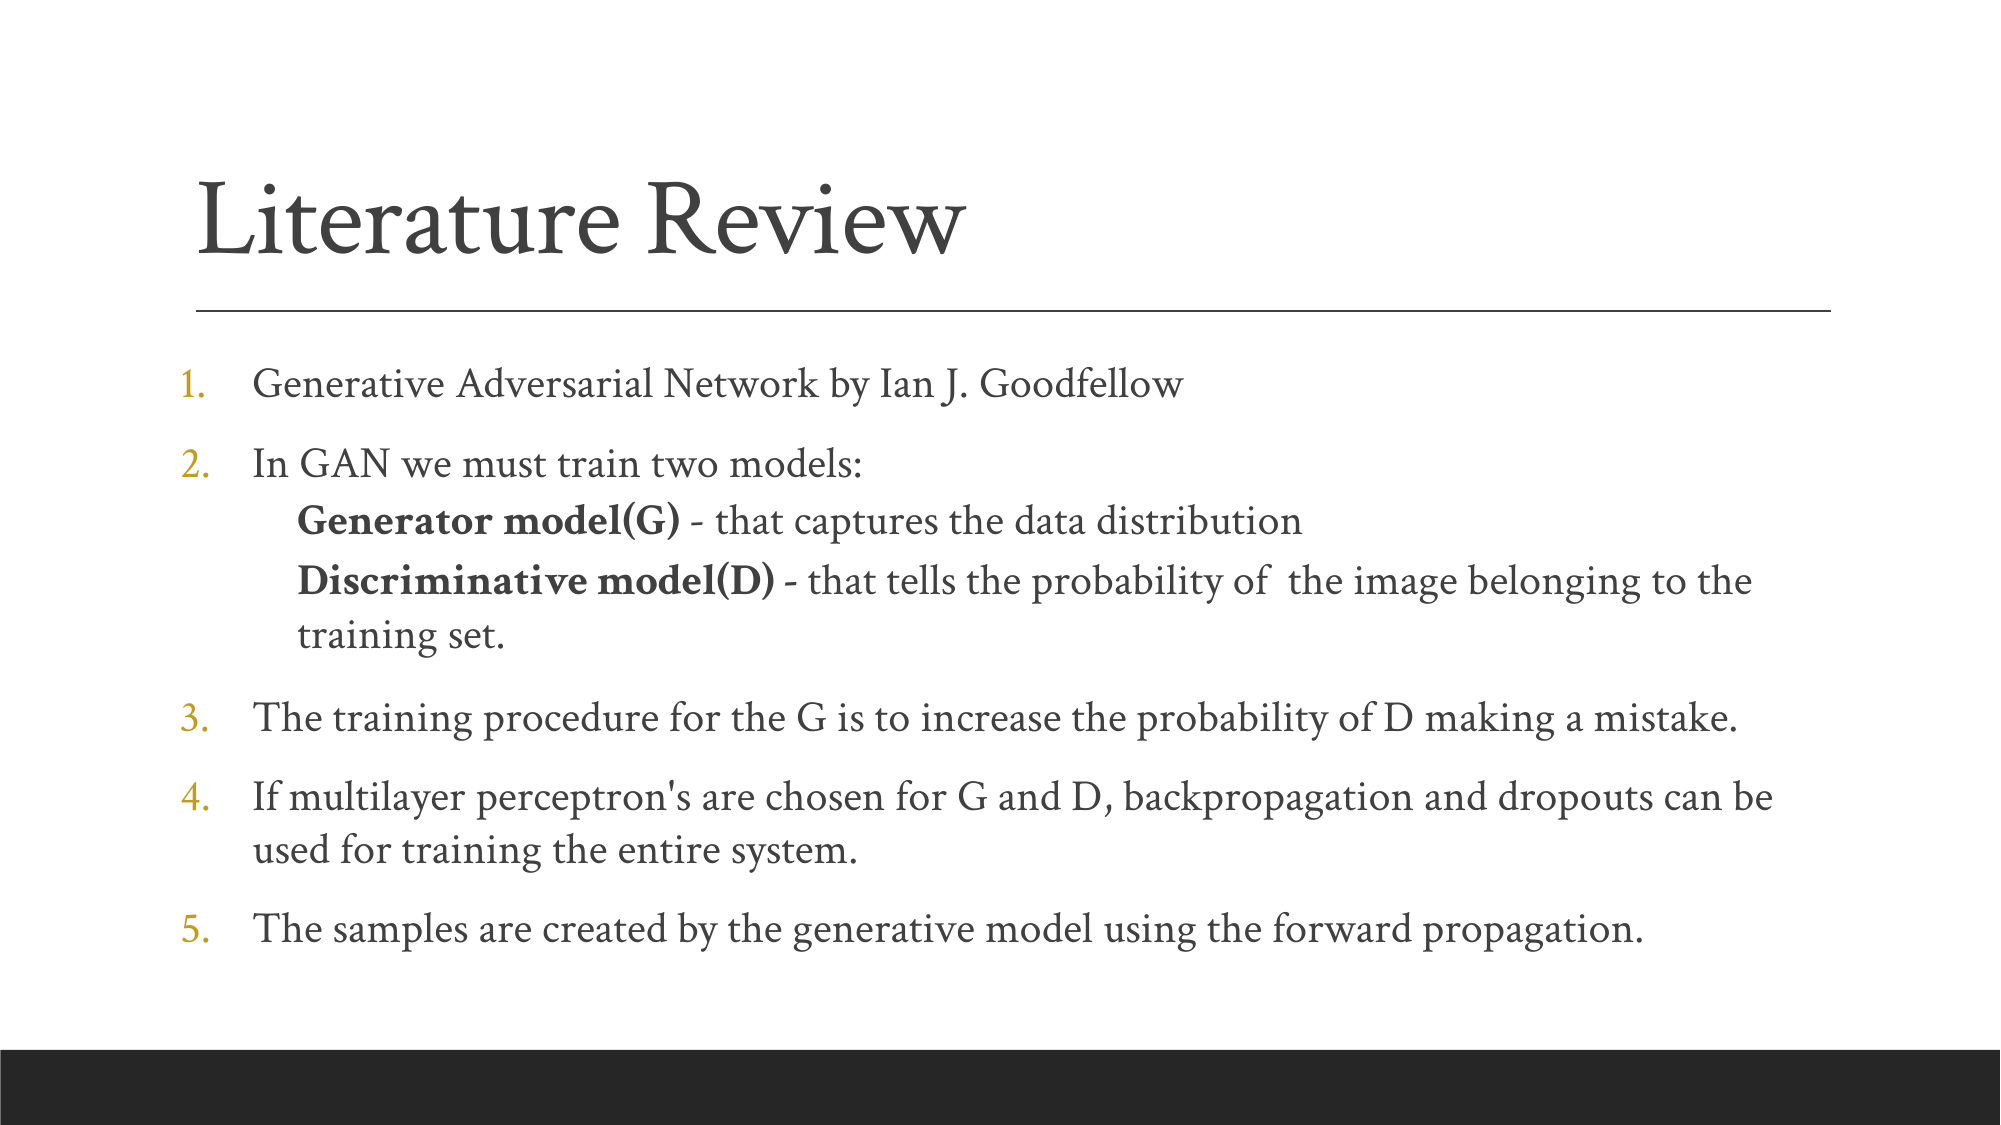

# Literature Review
Generative Adversarial Network by Ian J. Goodfellow
In GAN we must train two models:
Generator model(G) - that captures the data distribution
Discriminative model(D) - that tells the probability of  the image belonging to the training set.
The training procedure for the G is to increase the probability of D making a mistake.
If multilayer perceptron's are chosen for G and D, backpropagation and dropouts can be used for training the entire system.
The samples are created by the generative model using the forward propagation.